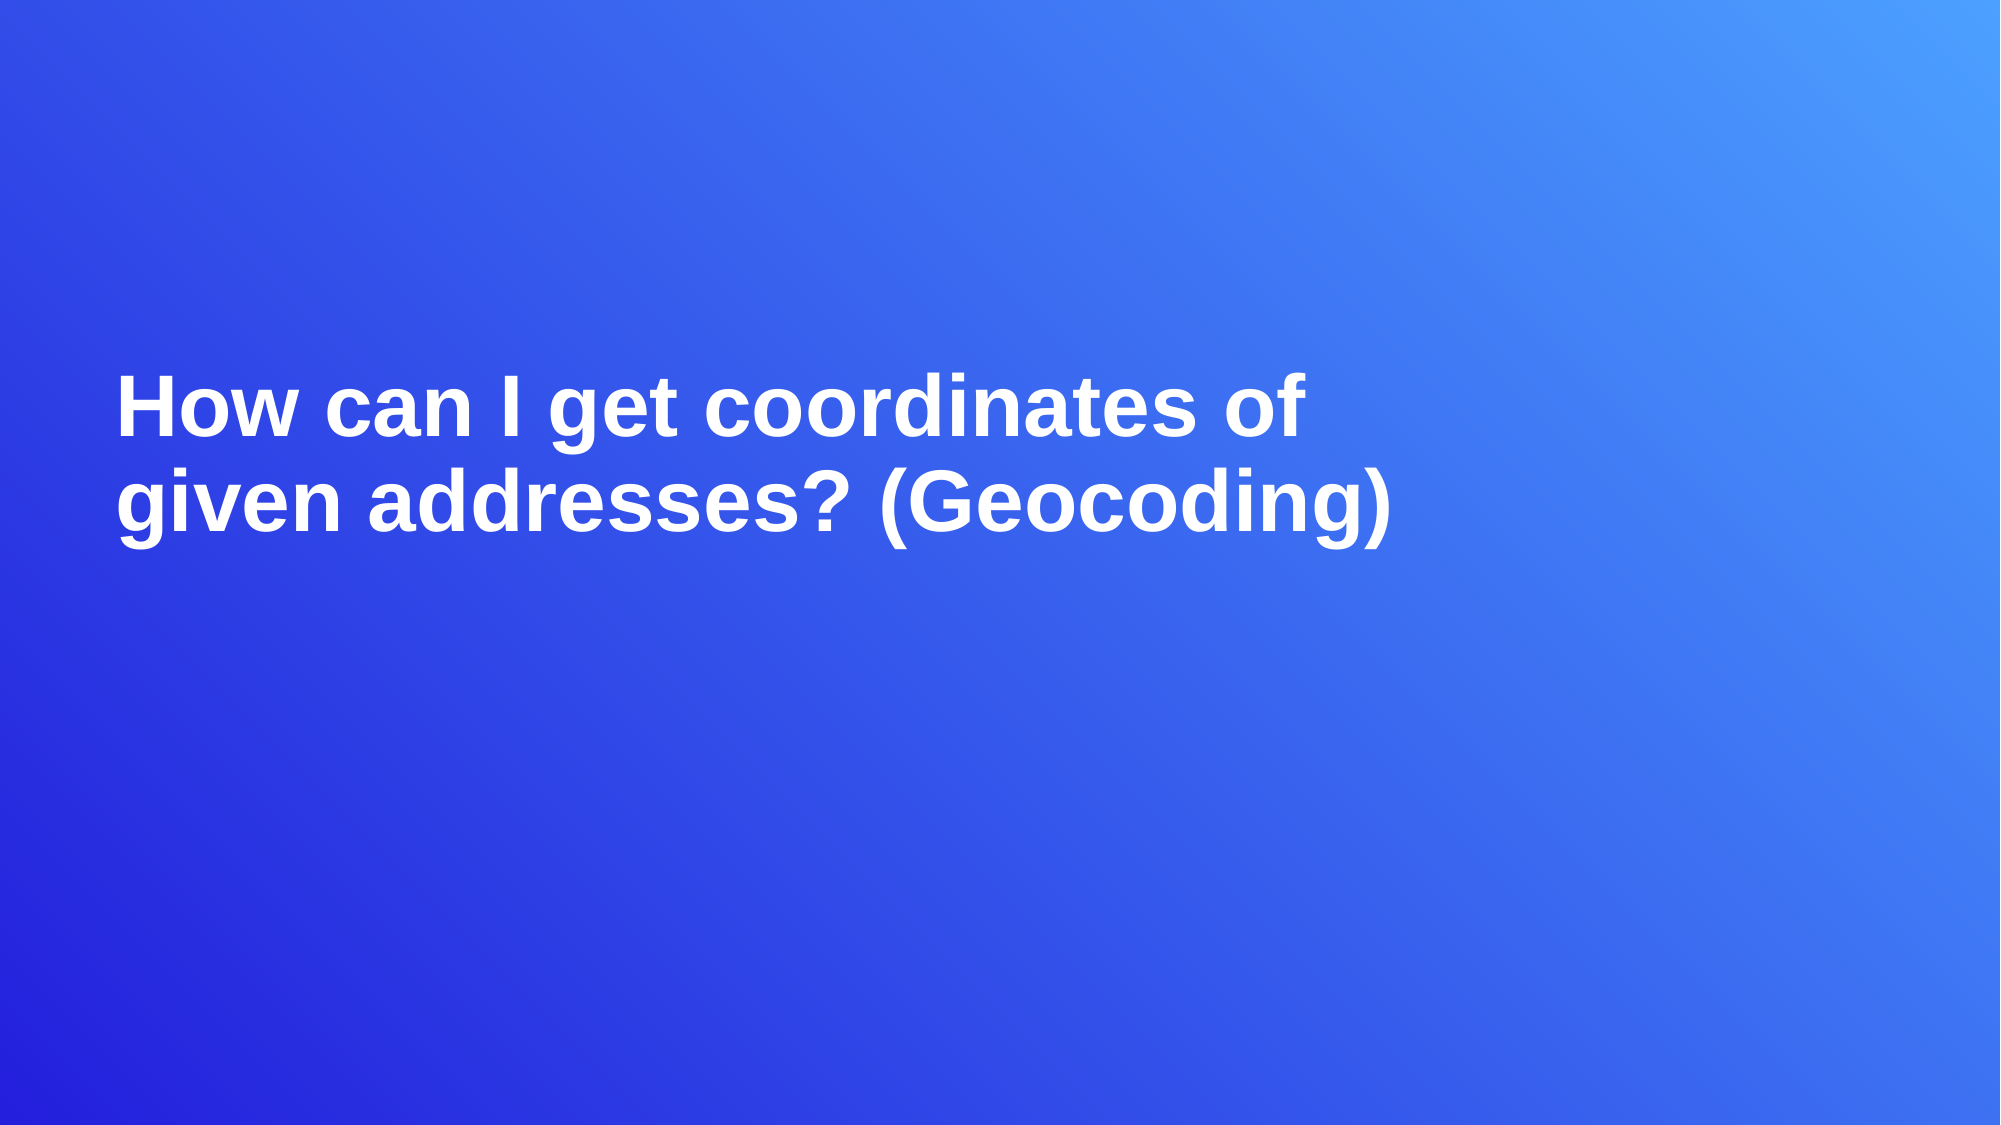

# How can I get coordinates of given addresses? (Geocoding)